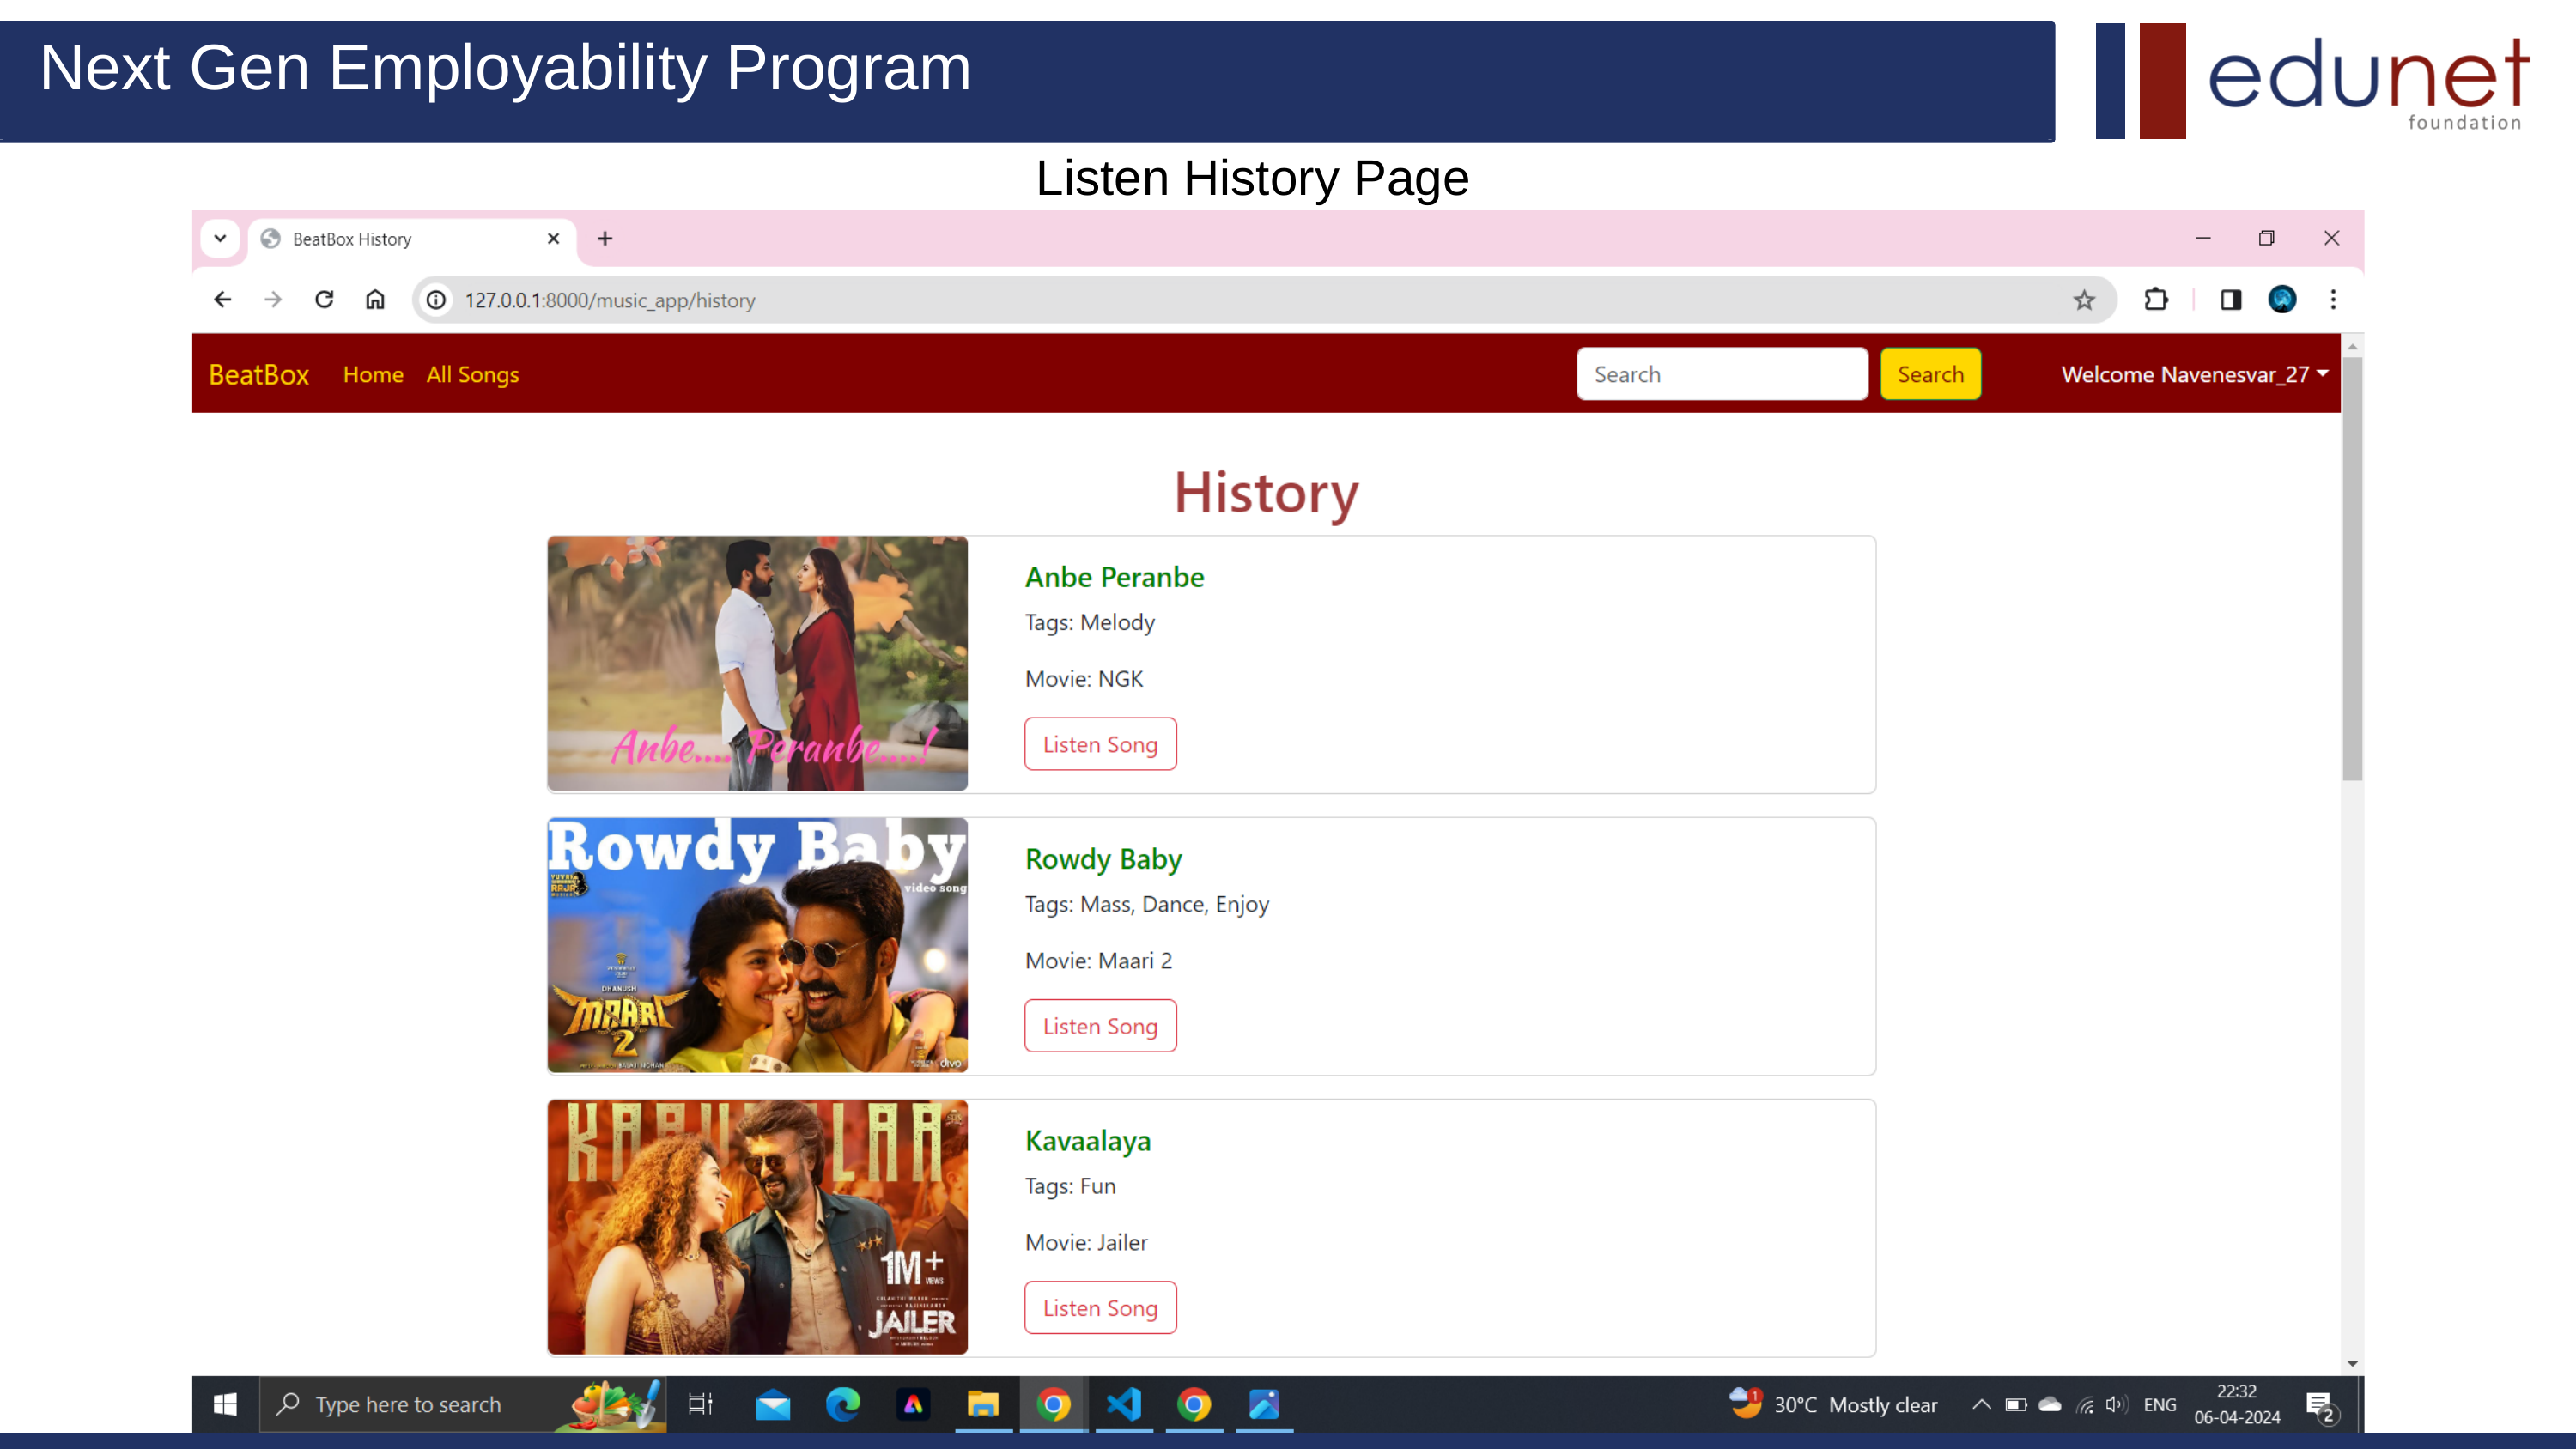

Next Gen Employability Program
Listen History Page